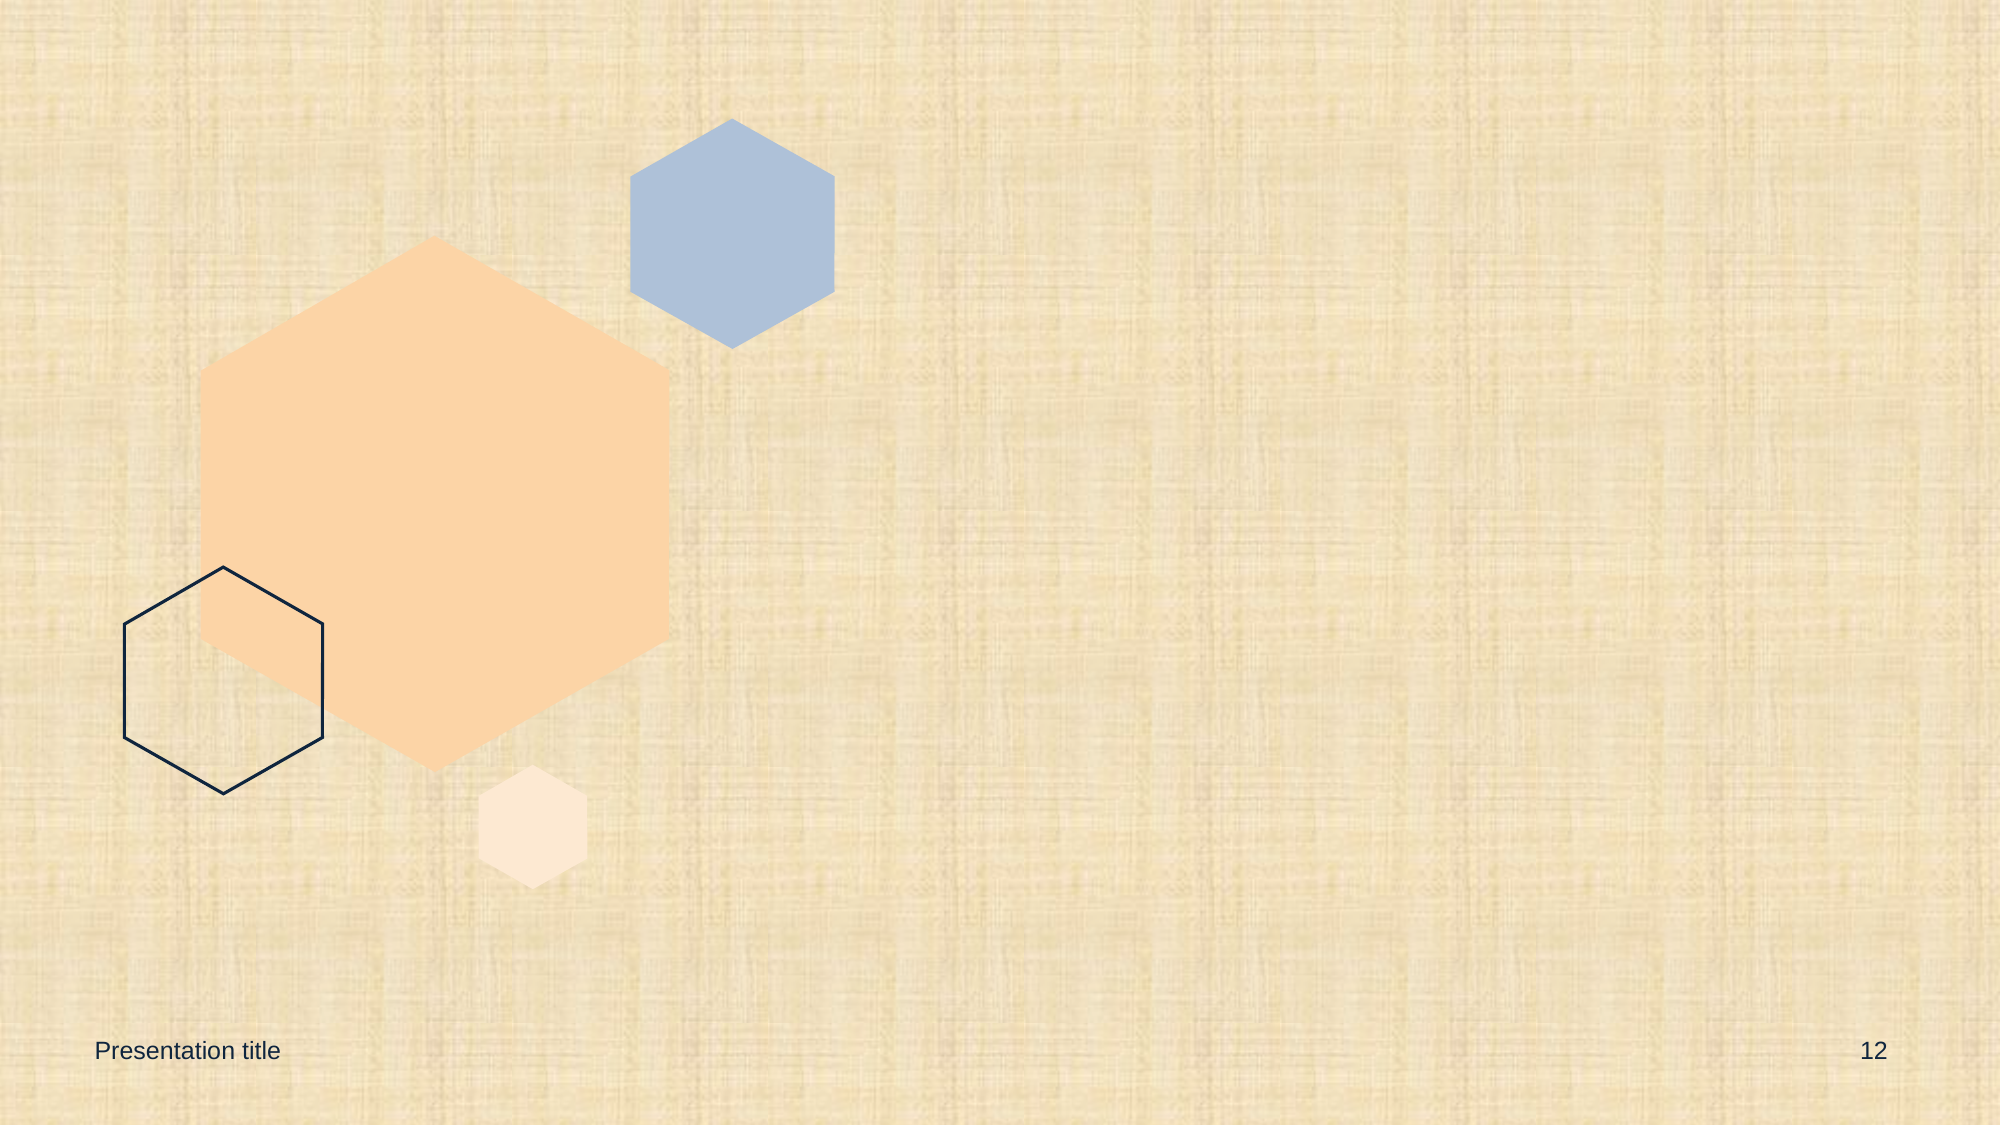

### Chart: Count of Burial per sex per Race

| Category |
|---|

Presentation title
12